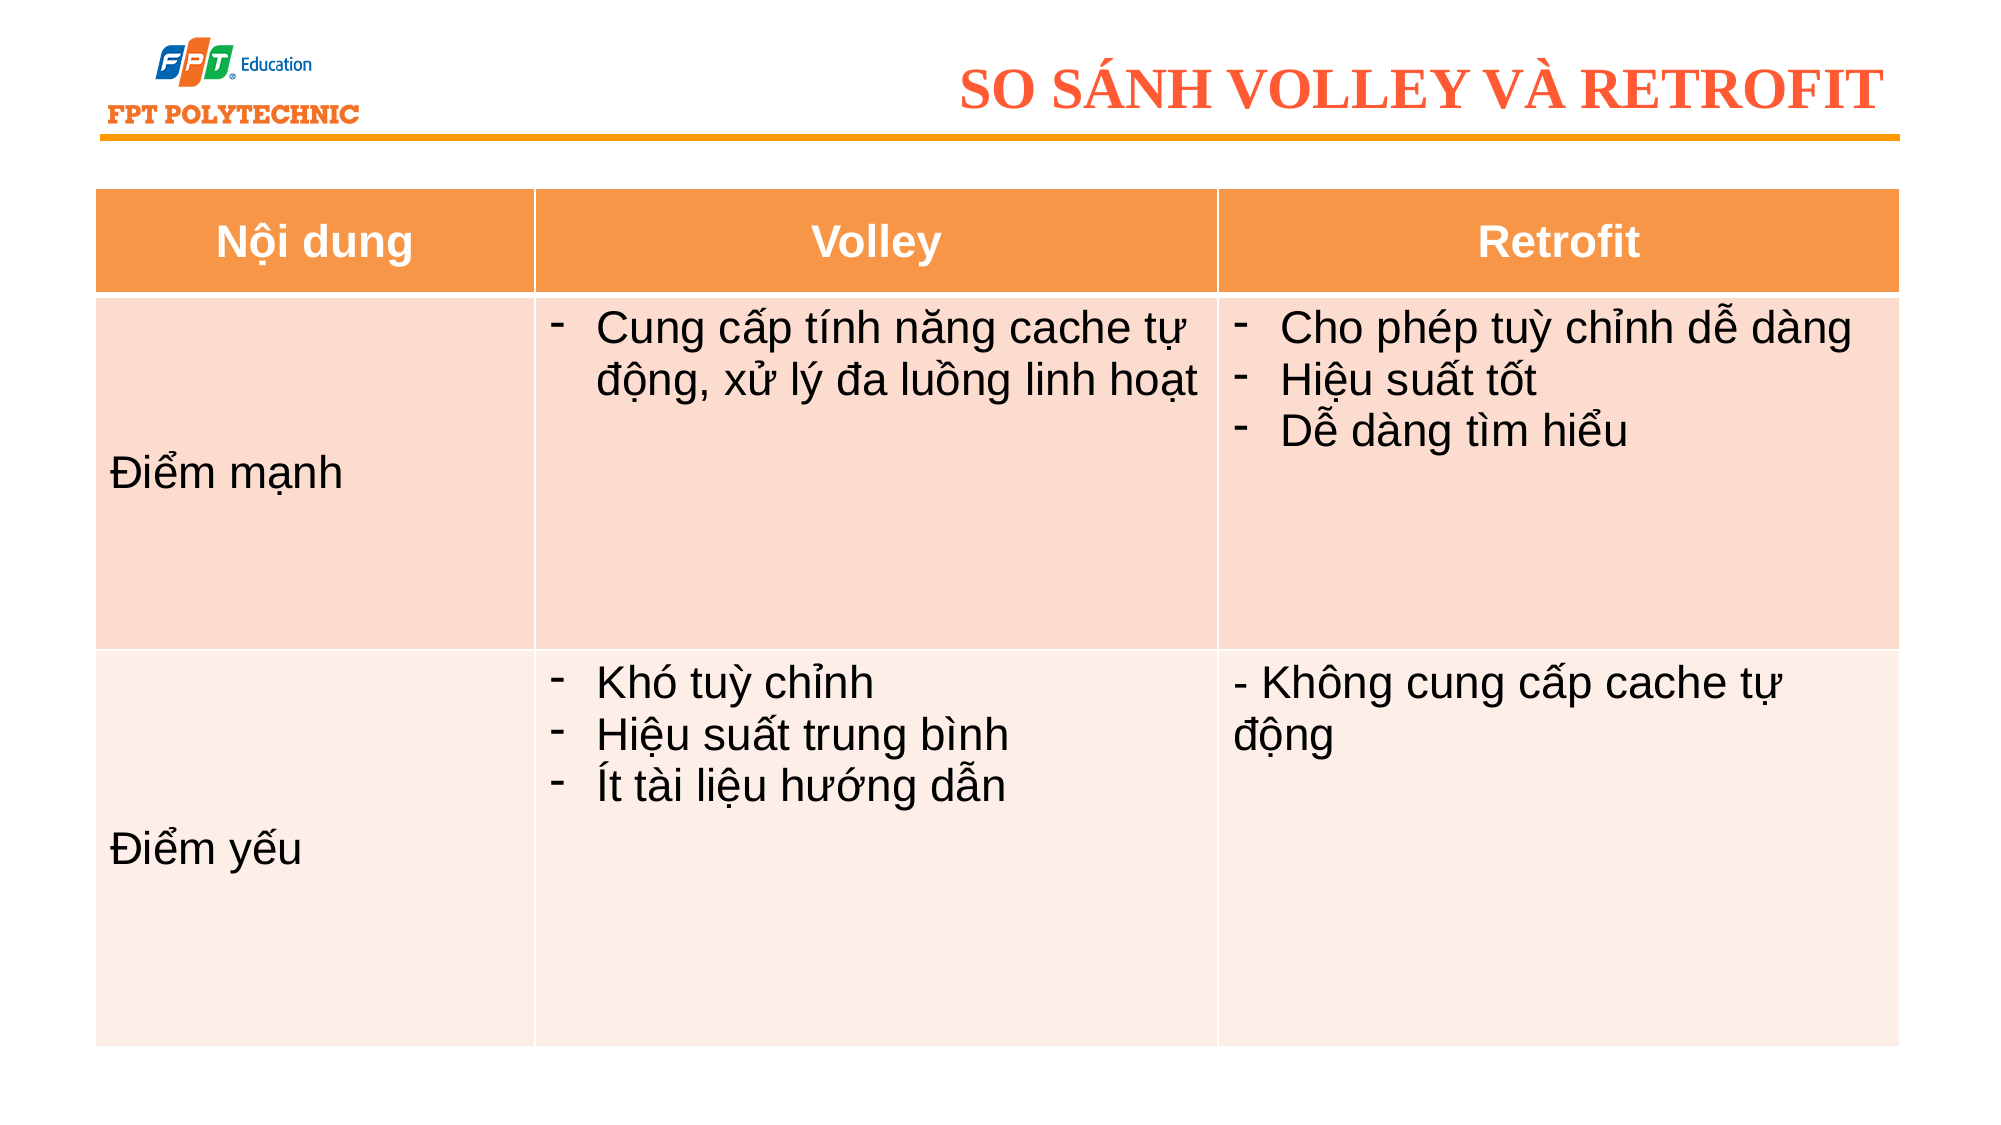

# So sánh volley và retrofit
| Nội dung | Volley | Retrofit |
| --- | --- | --- |
| Điểm mạnh | Cung cấp tính năng cache tự động, xử lý đa luồng linh hoạt | Cho phép tuỳ chỉnh dễ dàng Hiệu suất tốt Dễ dàng tìm hiểu |
| Điểm yếu | Khó tuỳ chỉnh Hiệu suất trung bình Ít tài liệu hướng dẫn | - Không cung cấp cache tự động |